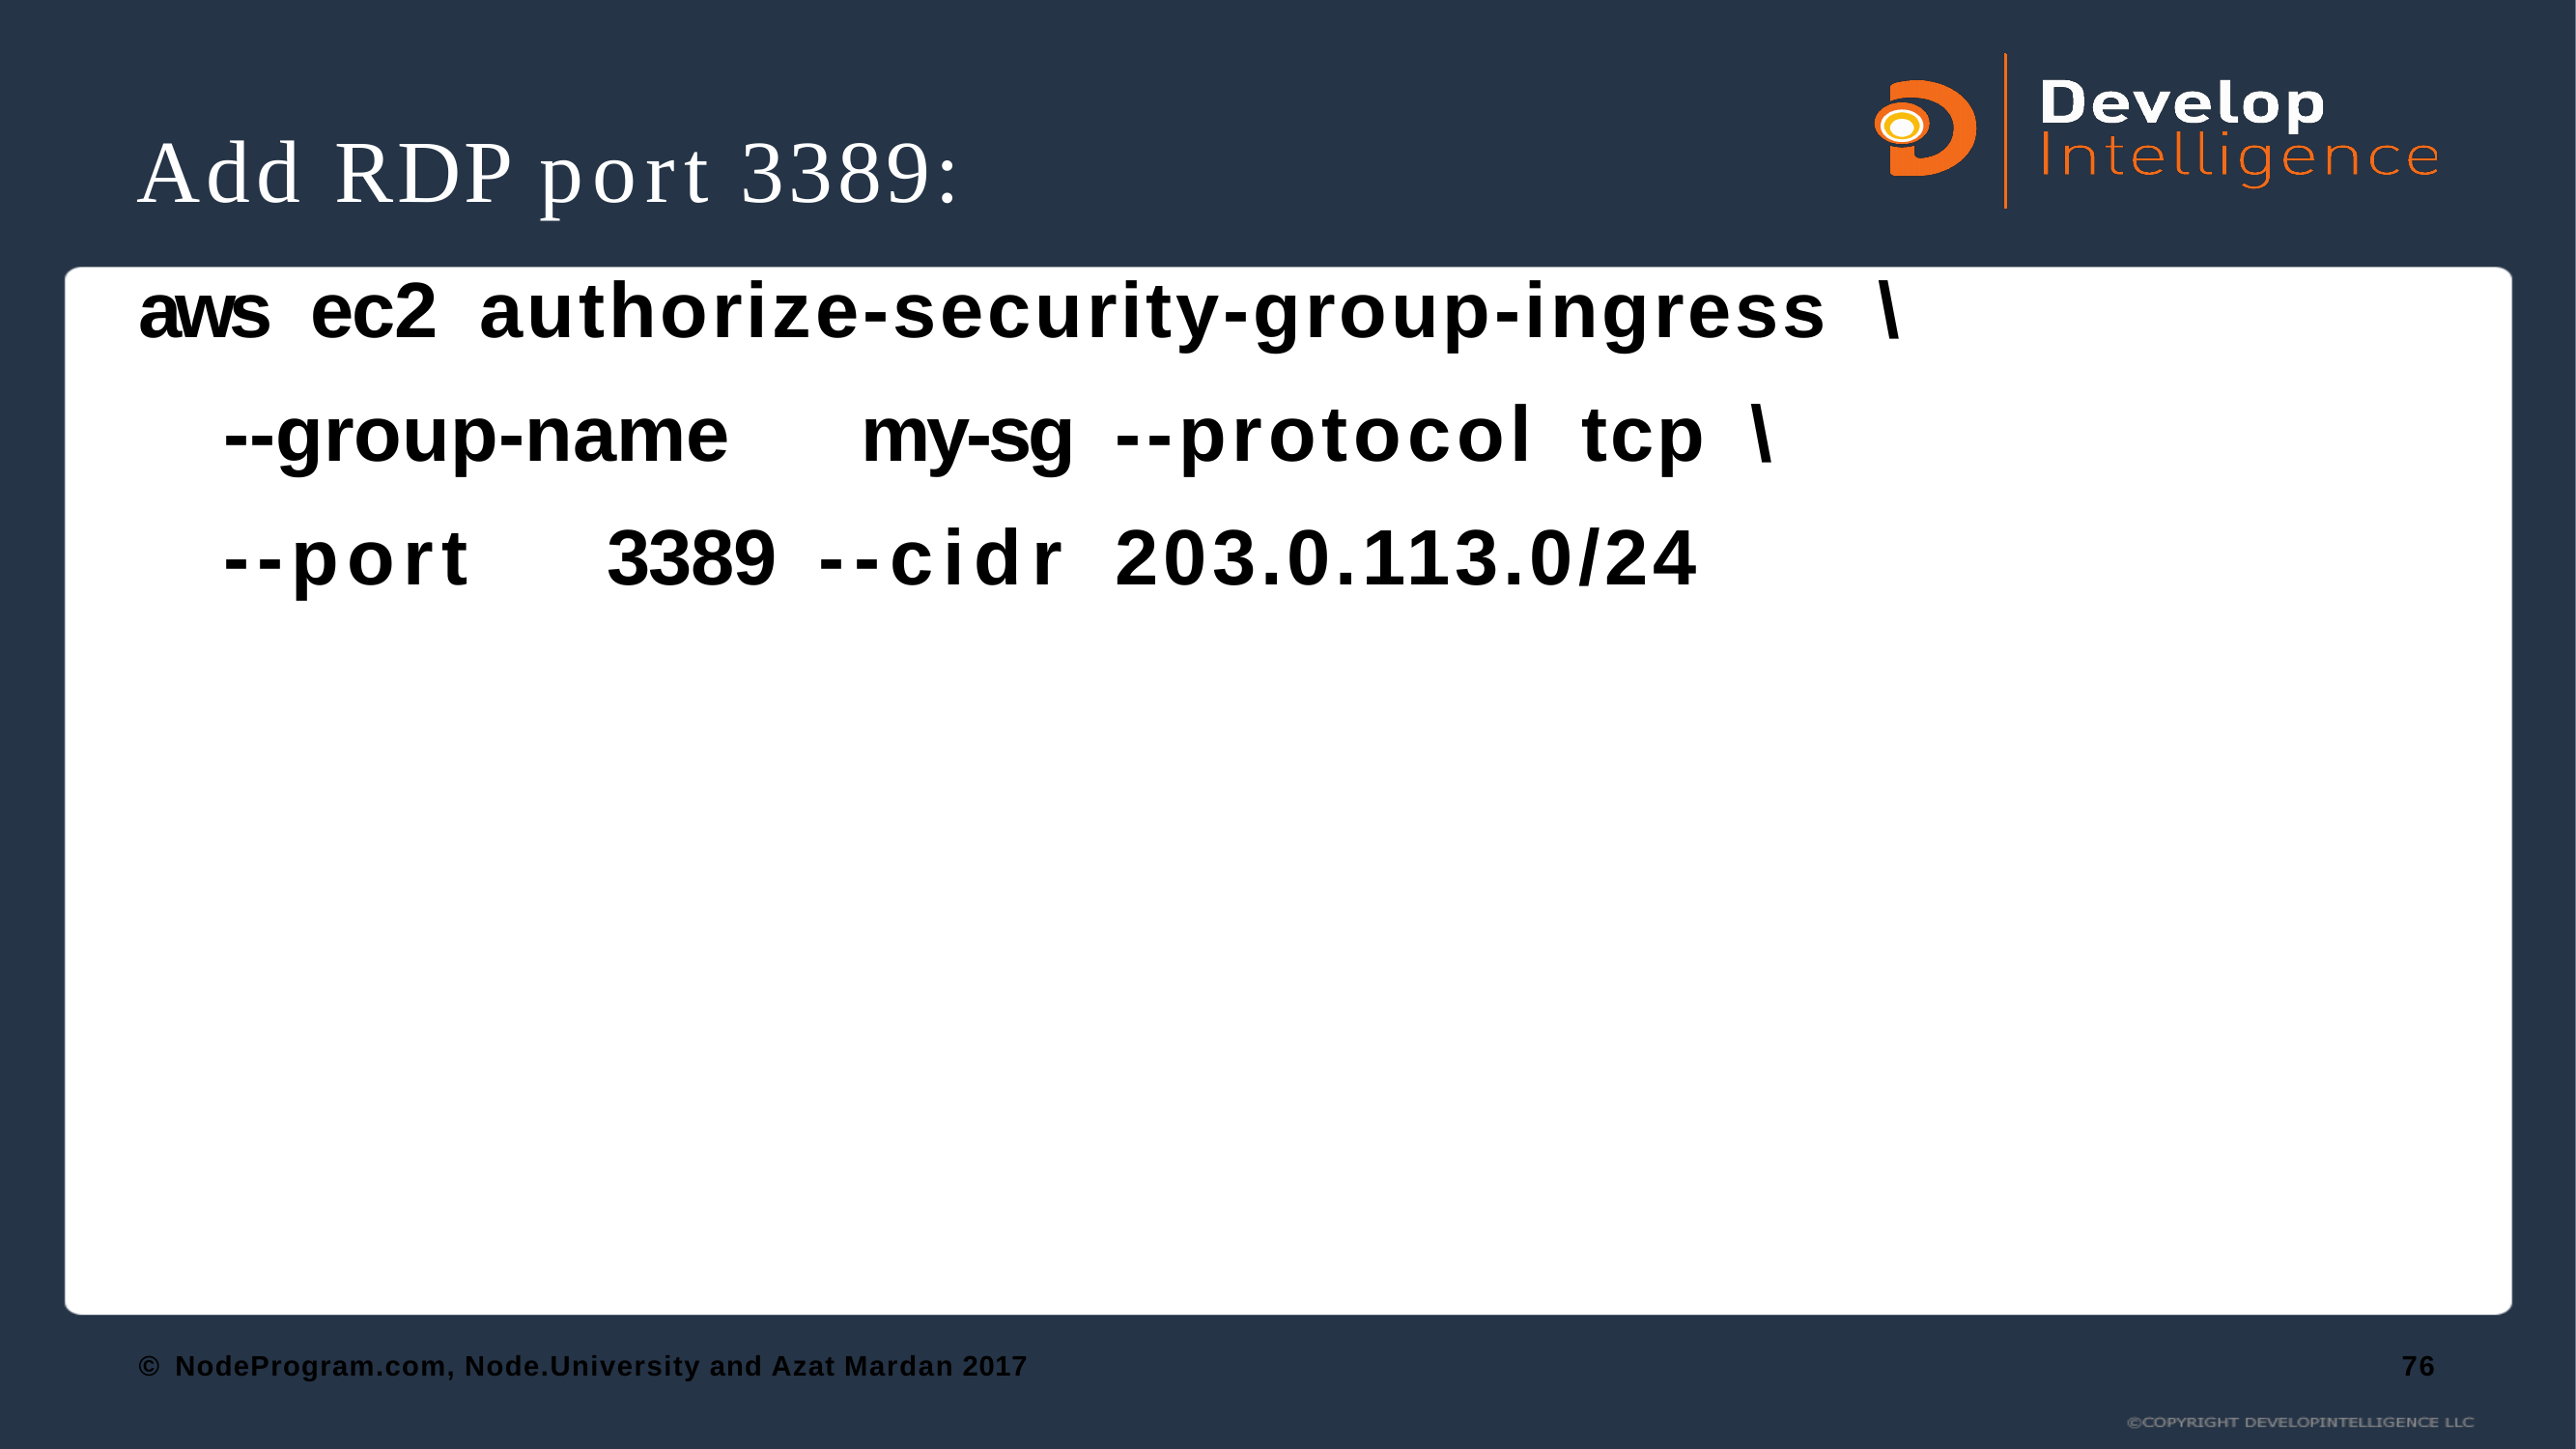

# Add RDP port 3389:
aws	ec2	authorize-security-group-ingress	\
--group-name	my-sg	--protocol	tcp	\
--port	3389	--cidr	203.0.113.0/24
© NodeProgram.com, Node.University and Azat Mardan 2017
76